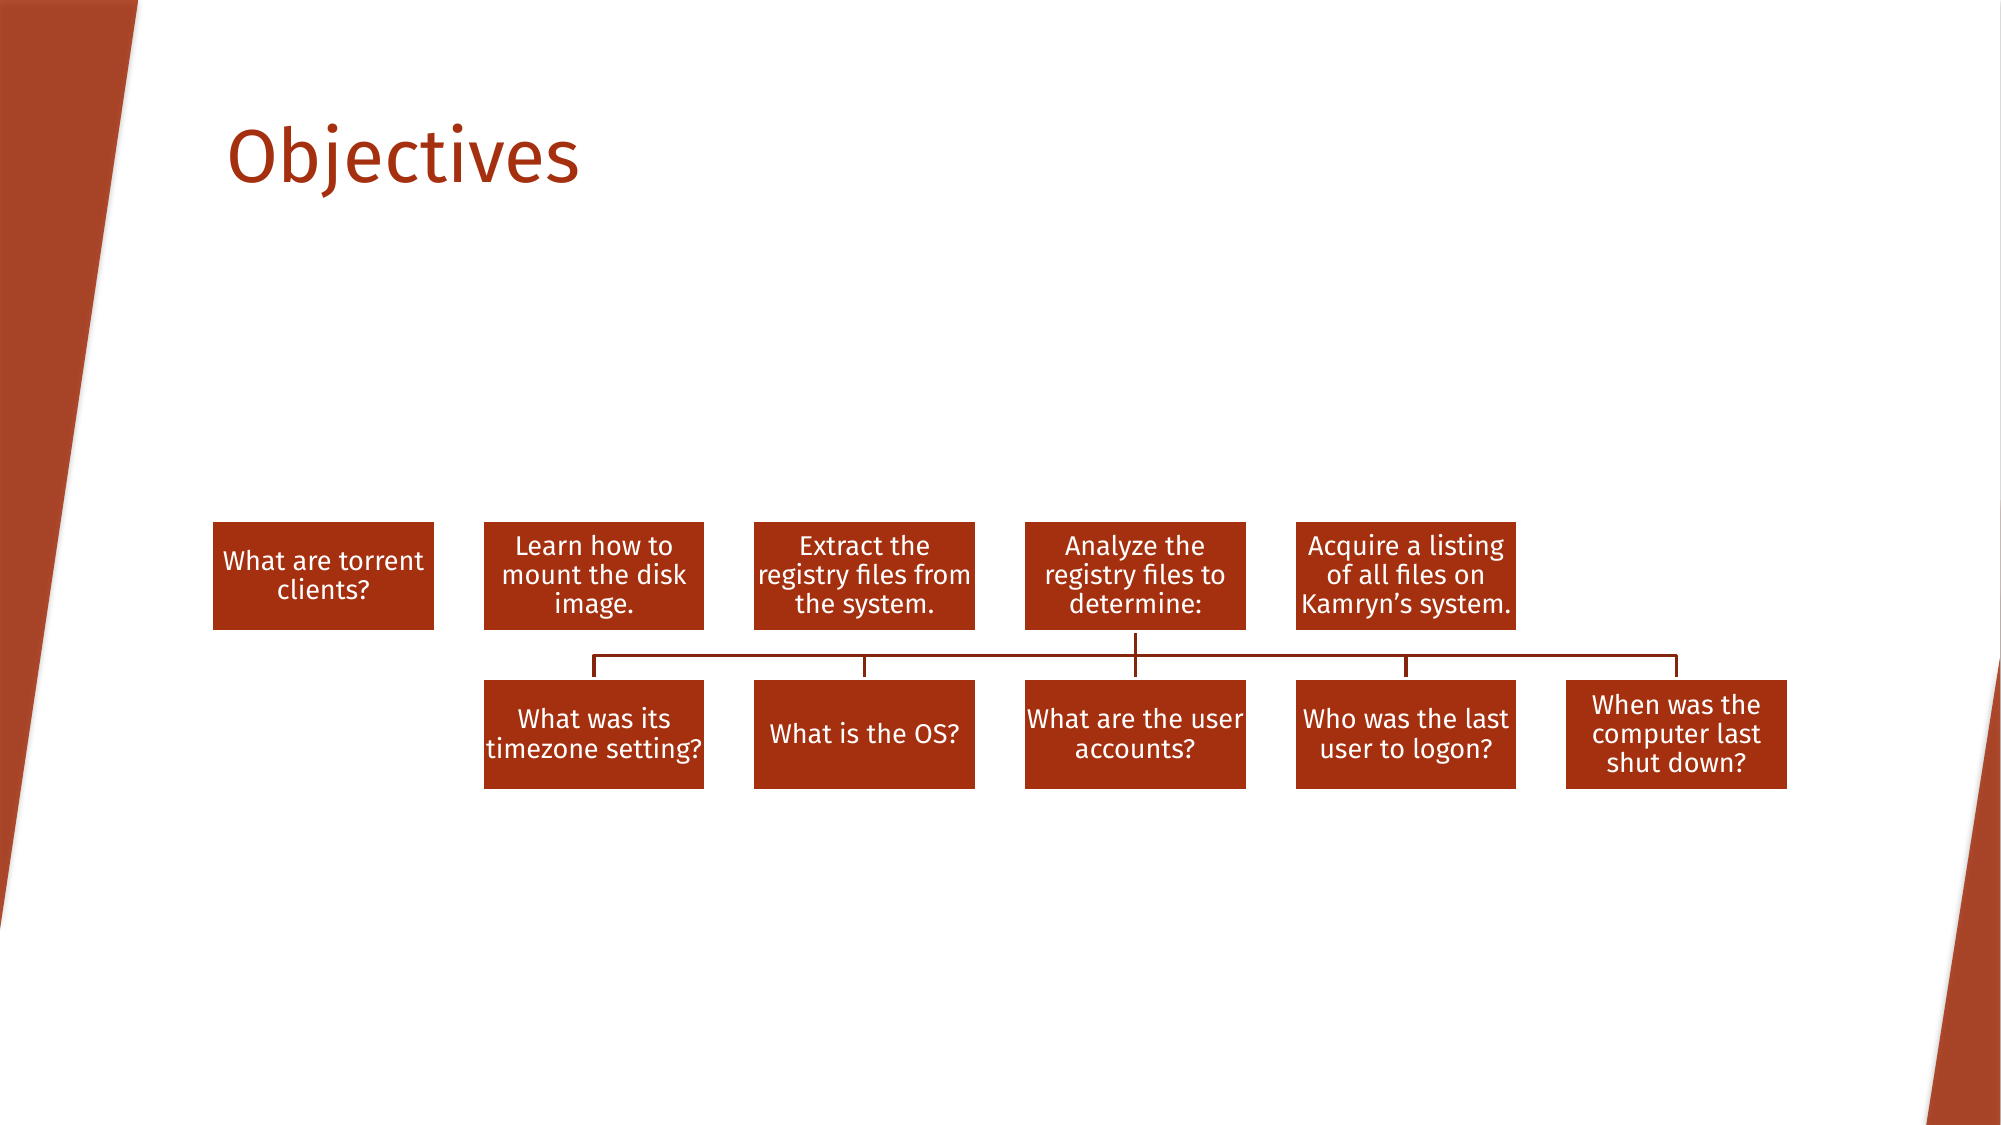

# Objectives
What are torrent clients?
Learn how to mount the disk image.
Extract the registry files from the system.
Analyze the registry files to determine:
What was its timezone setting?
What is the OS?
What are the user accounts?
Who was the last user to logon?
When was the computer last shut down?
Acquire a listing of all files on Kamryn’s system.